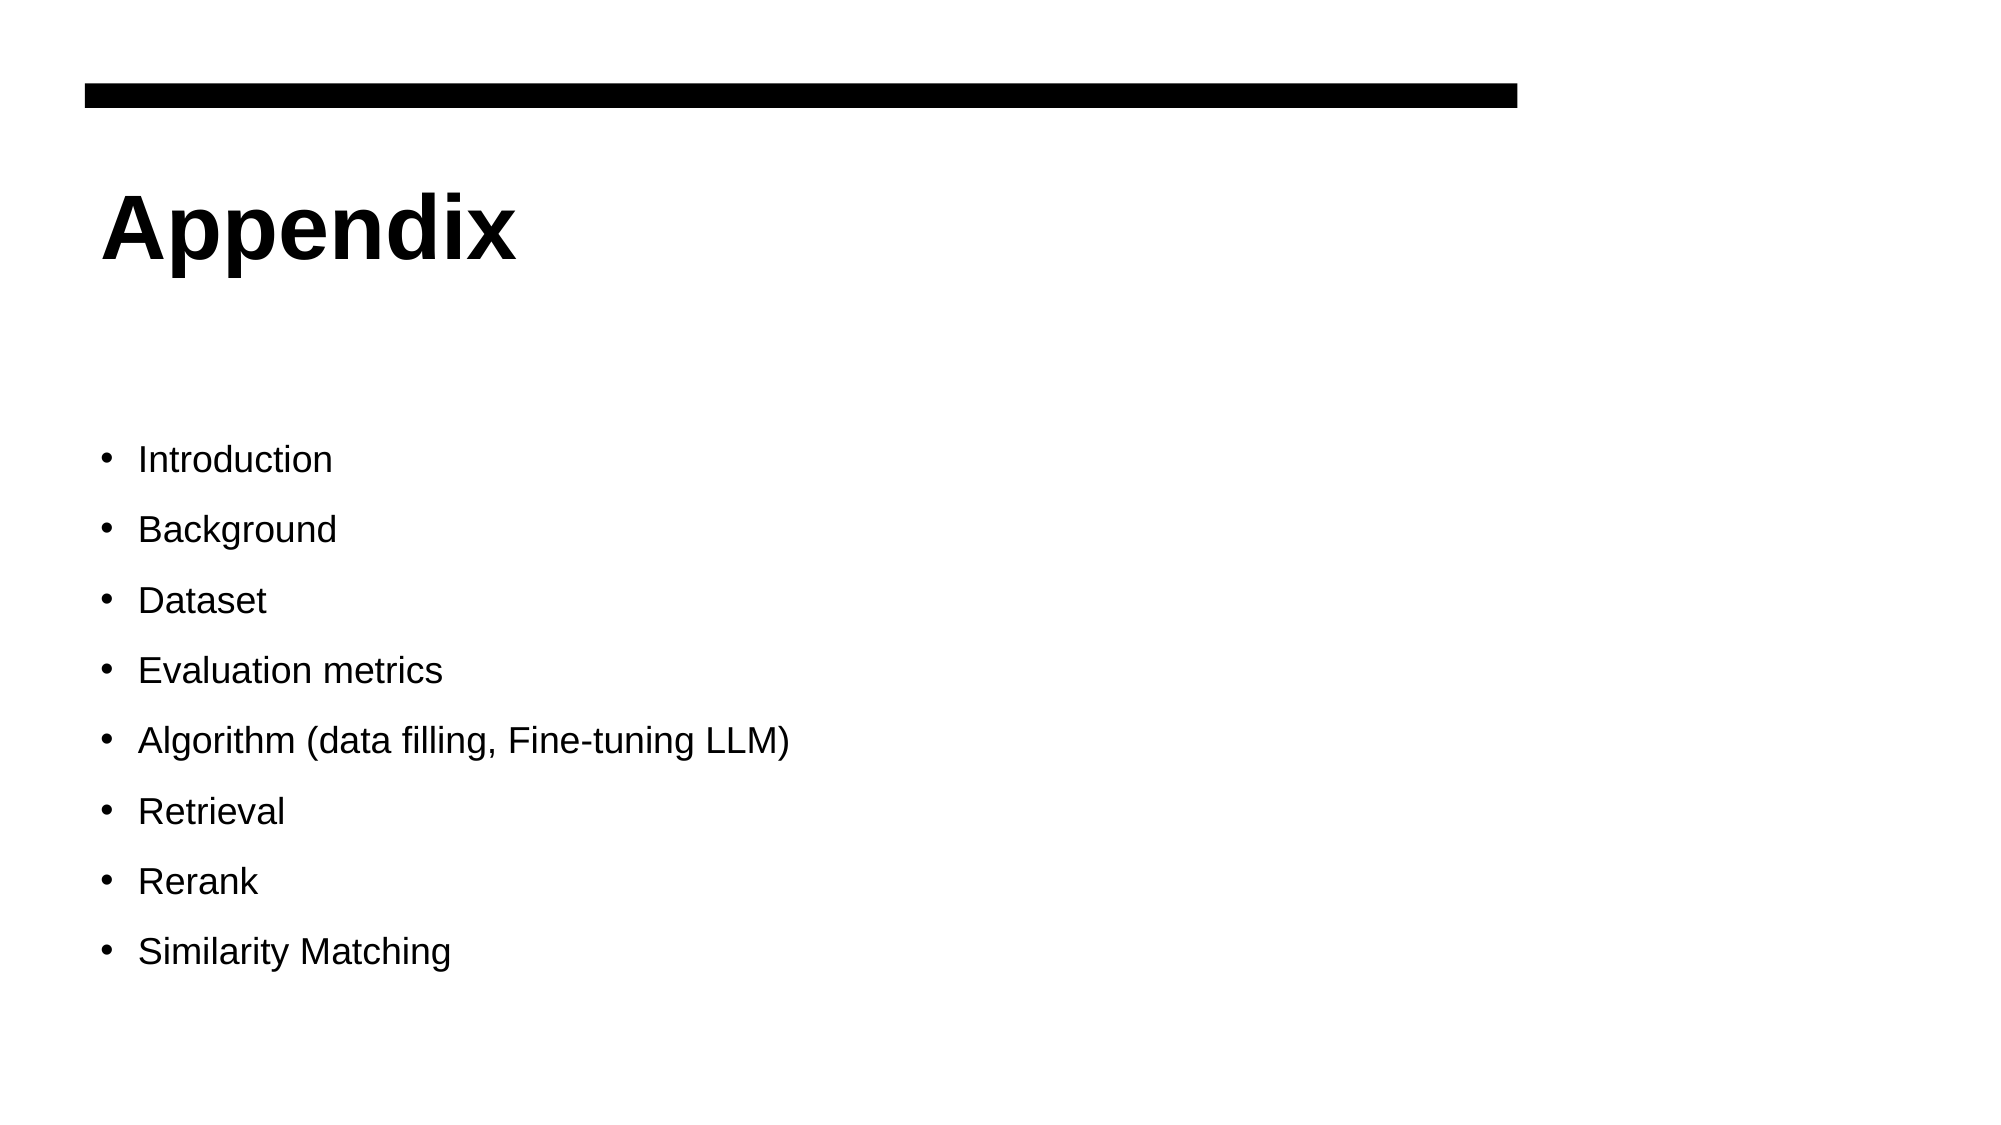

# Appendix
Introduction
Background
Dataset
Evaluation metrics
Algorithm (data filling, Fine-tuning LLM)
Retrieval
Rerank
Similarity Matching